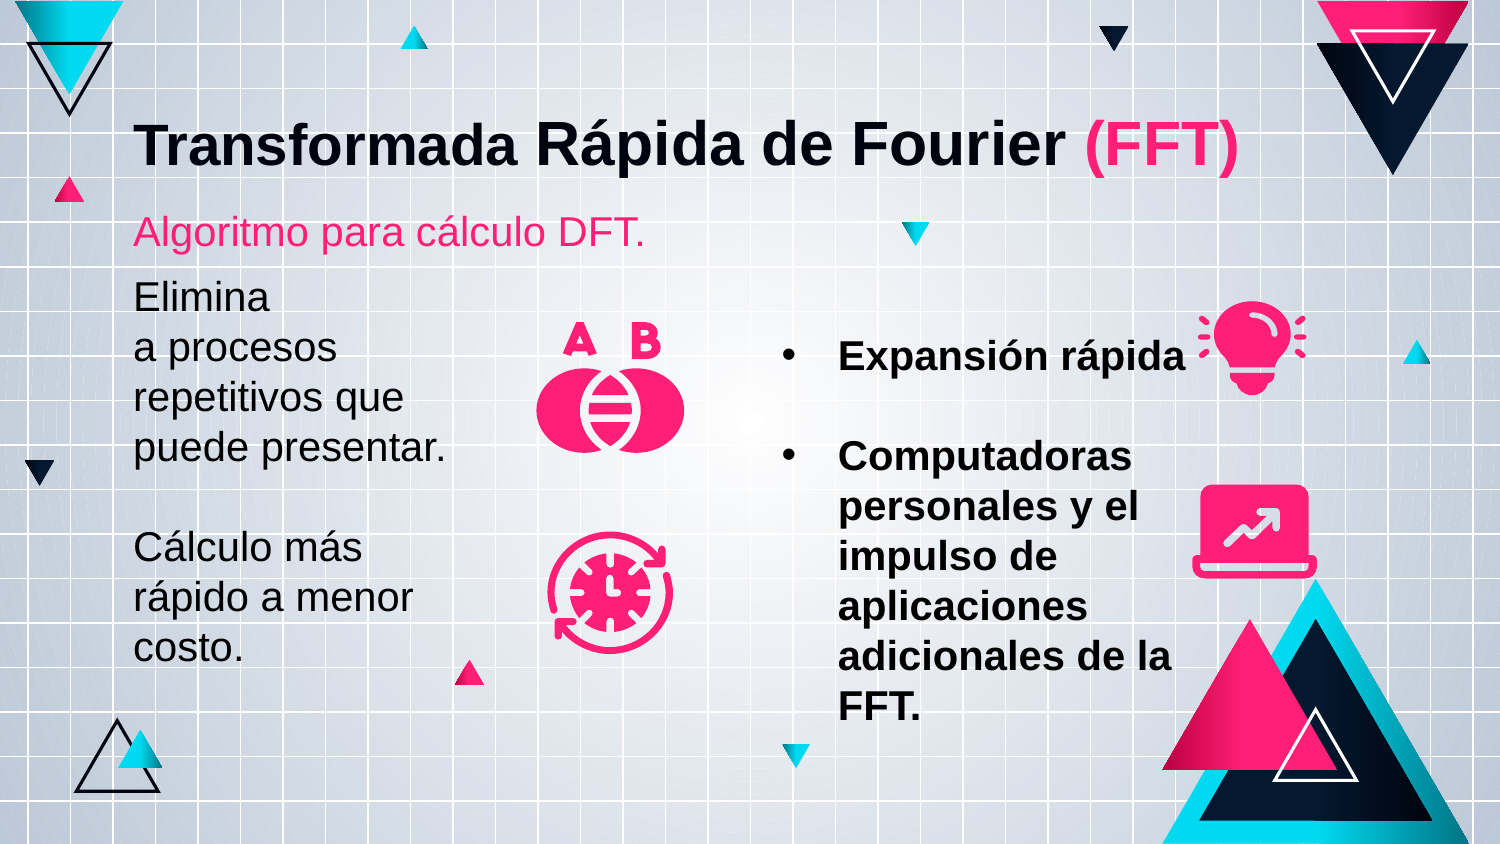

# Transformada Rápida de Fourier (FFT)

Algoritmo para cálculo DFT.

Elimina
a procesos
repetitivos que
puede presentar.

Cálculo más
rápido a menor
costo.

Expansión rápida

Computadoras personales y el impulso de aplicaciones adicionales de la FFT.